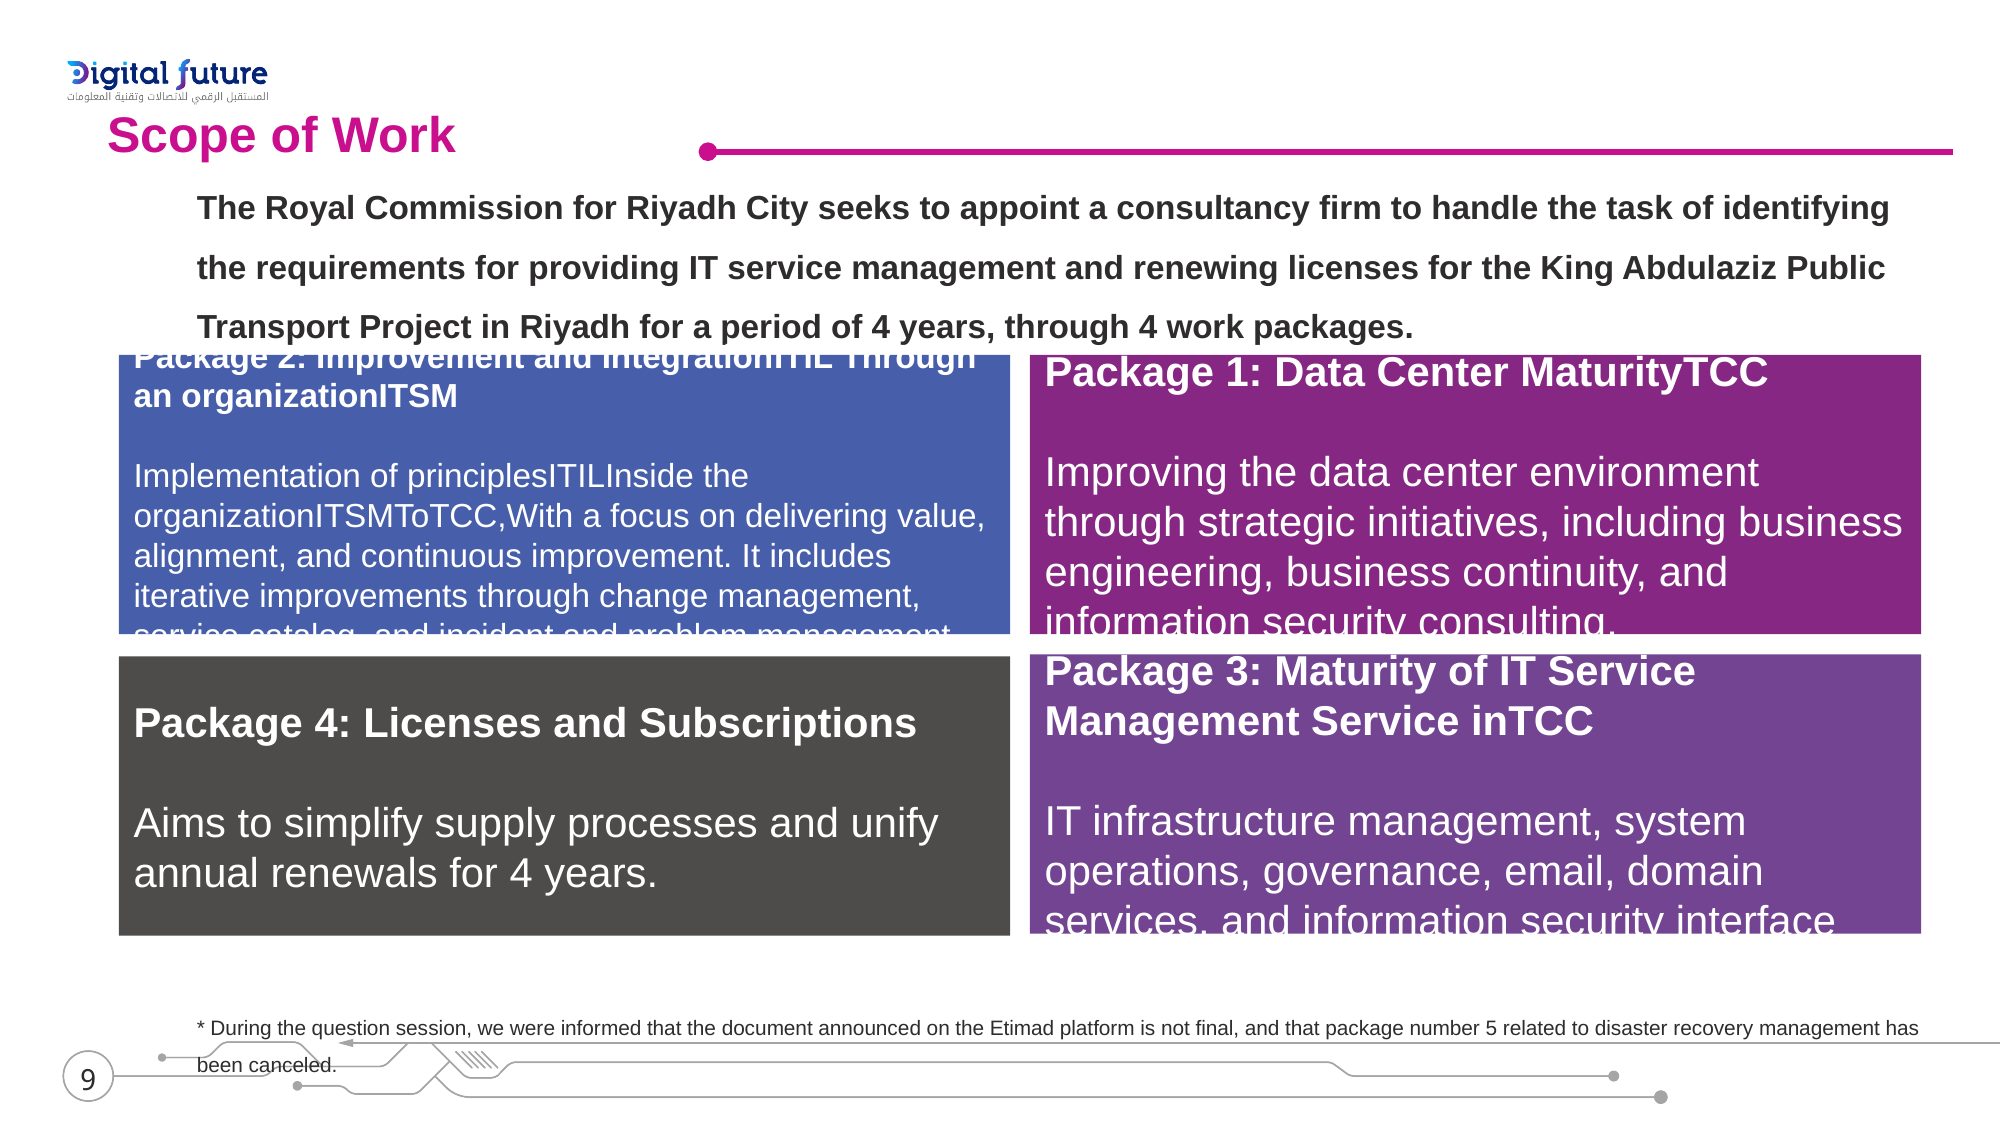

Scope of Work
The Royal Commission for Riyadh City seeks to appoint a consultancy firm to handle the task of identifying the requirements for providing IT service management and renewing licenses for the King Abdulaziz Public Transport Project in Riyadh for a period of 4 years, through 4 work packages.
Package 2: Improvement and IntegrationITIL Through an organizationITSM

Implementation of principlesITILInside the organizationITSMToTCC,With a focus on delivering value, alignment, and continuous improvement. It includes iterative improvements through change management, service catalog, and incident and problem management.
Package 1: Data Center MaturityTCC

Improving the data center environment through strategic initiatives, including business engineering, business continuity, and information security consulting.
Package 3: Maturity of IT Service Management Service inTCC

IT infrastructure management, system operations, governance, email, domain services, and information security interface
Package 4: Licenses and Subscriptions

Aims to simplify supply processes and unify annual renewals for 4 years.
* During the question session, we were informed that the document announced on the Etimad platform is not final, and that package number 5 related to disaster recovery management has been canceled.